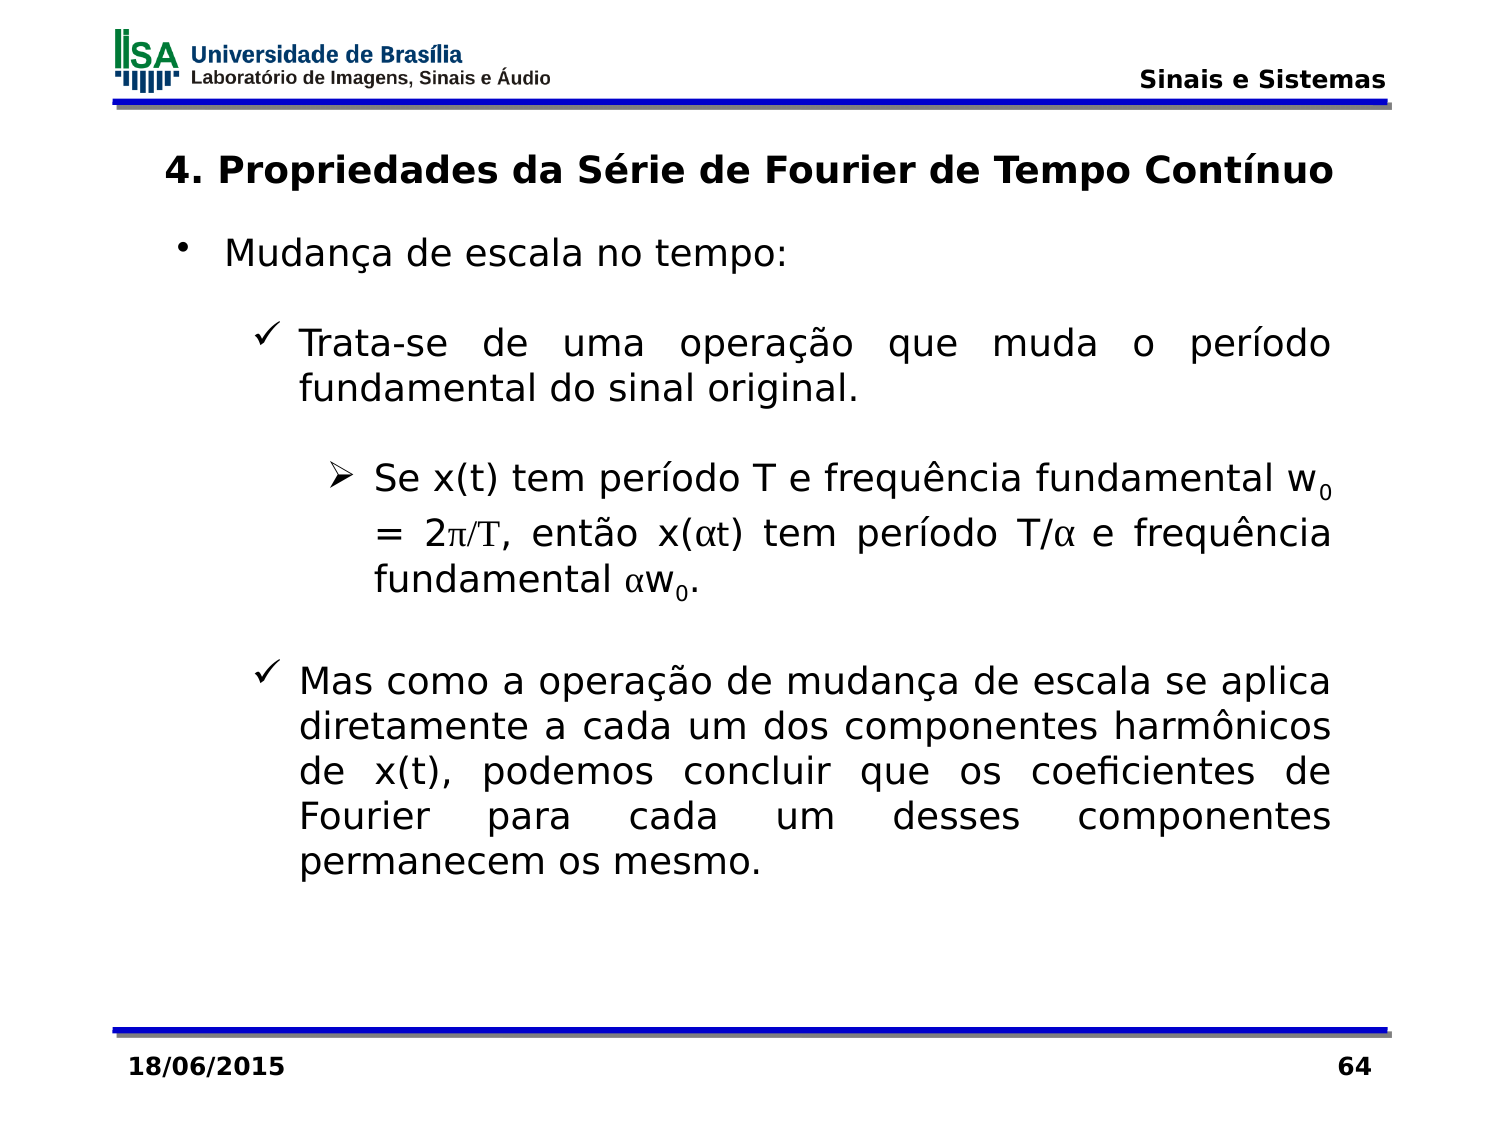

4. Propriedades da Série de Fourier de Tempo Contínuo
 Mudança de escala no tempo:

Trata-se de uma operação que muda o período fundamental do sinal original.

Se x(t) tem período T e frequência fundamental w0 = 2π/T, então x(αt) tem período T/α e frequência fundamental αw0.

Mas como a operação de mudança de escala se aplica diretamente a cada um dos componentes harmônicos de x(t), podemos concluir que os coeficientes de Fourier para cada um desses componentes permanecem os mesmo.
18/06/2015
64